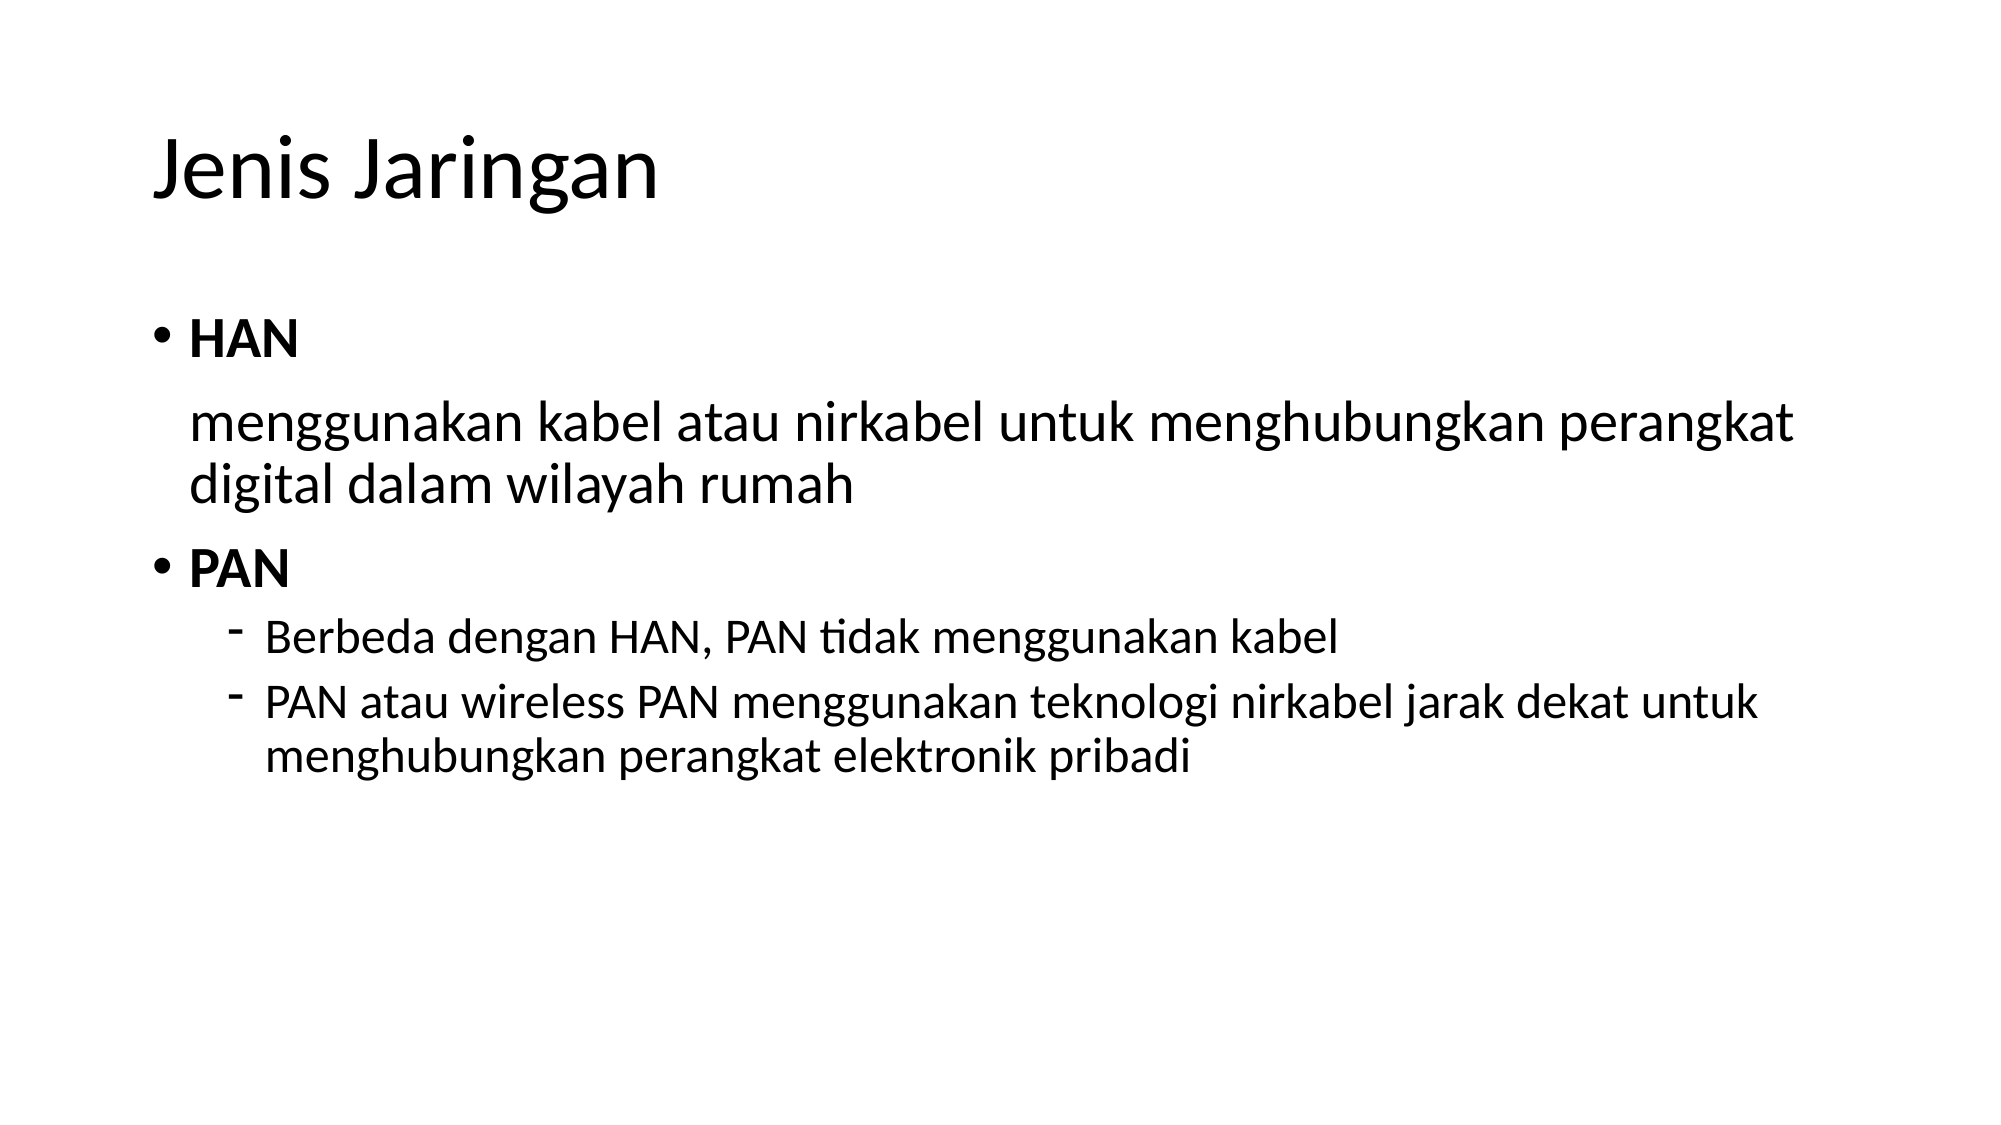

# Jenis Jaringan
HAN
	menggunakan kabel atau nirkabel untuk menghubungkan perangkat digital dalam wilayah rumah
PAN
Berbeda dengan HAN, PAN tidak menggunakan kabel
PAN atau wireless PAN menggunakan teknologi nirkabel jarak dekat untuk menghubungkan perangkat elektronik pribadi